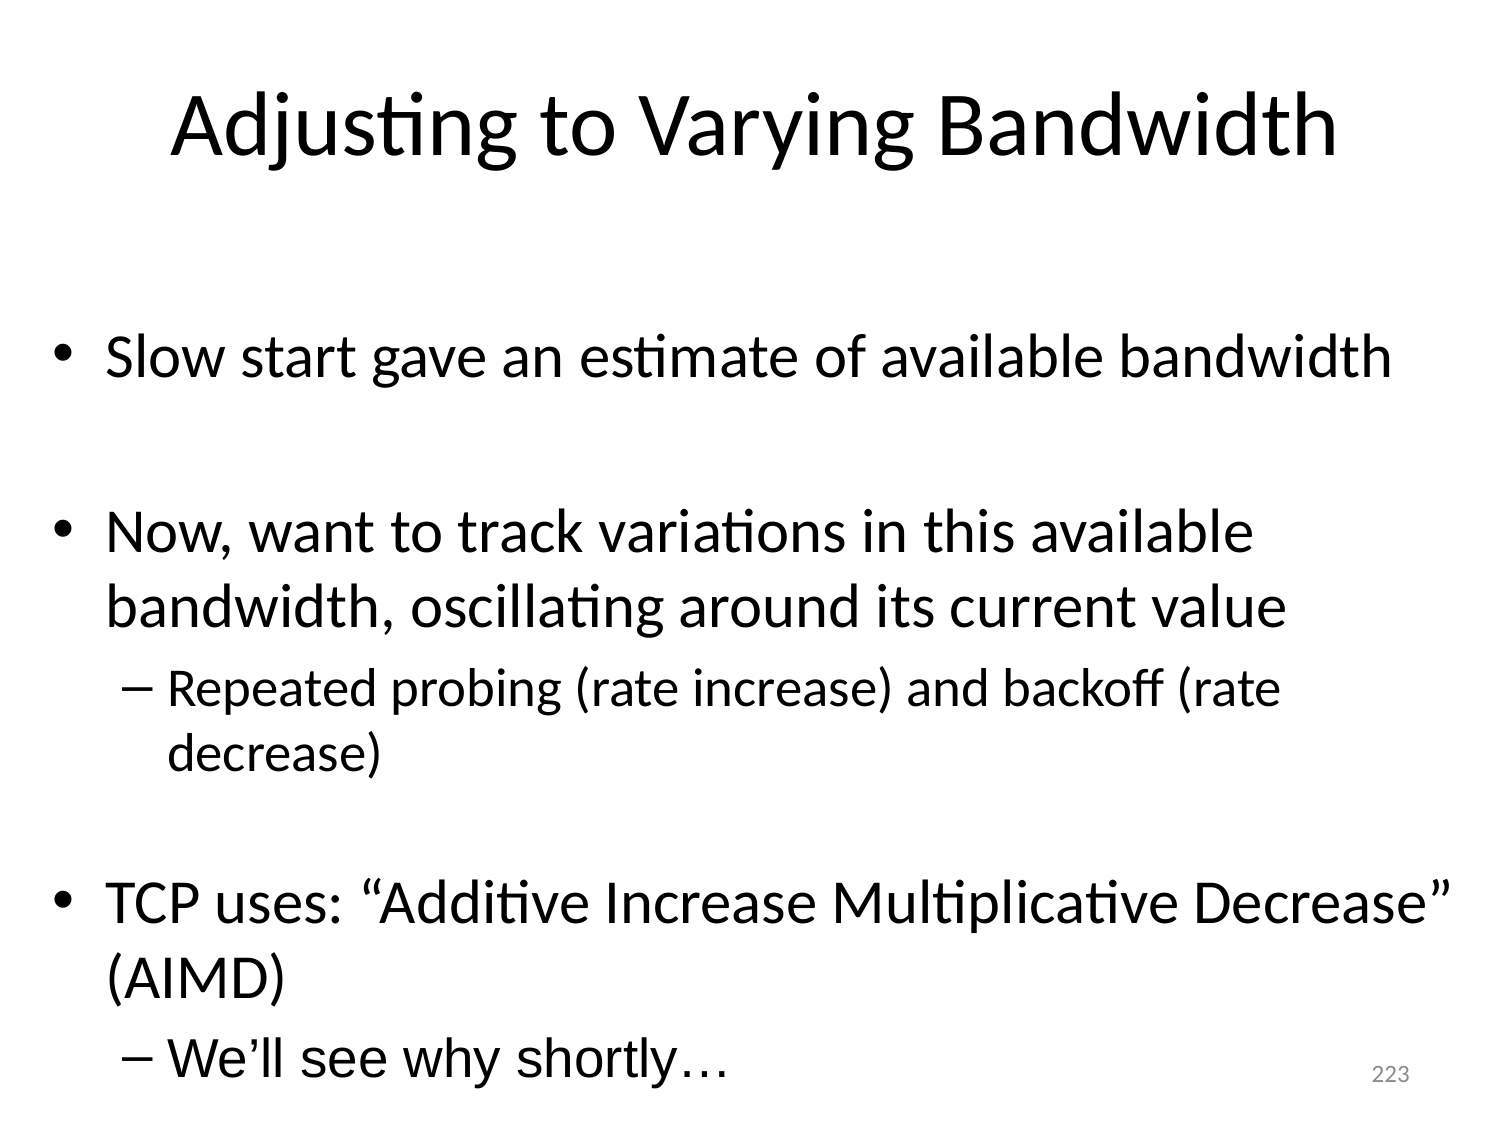

# Adjusting to Varying Bandwidth
Slow start gave an estimate of available bandwidth

Now, want to track variations in this available bandwidth, oscillating around its current value
Repeated probing (rate increase) and backoff (rate decrease)
TCP uses: “Additive Increase Multiplicative Decrease” (AIMD)
We’ll see why shortly…

223